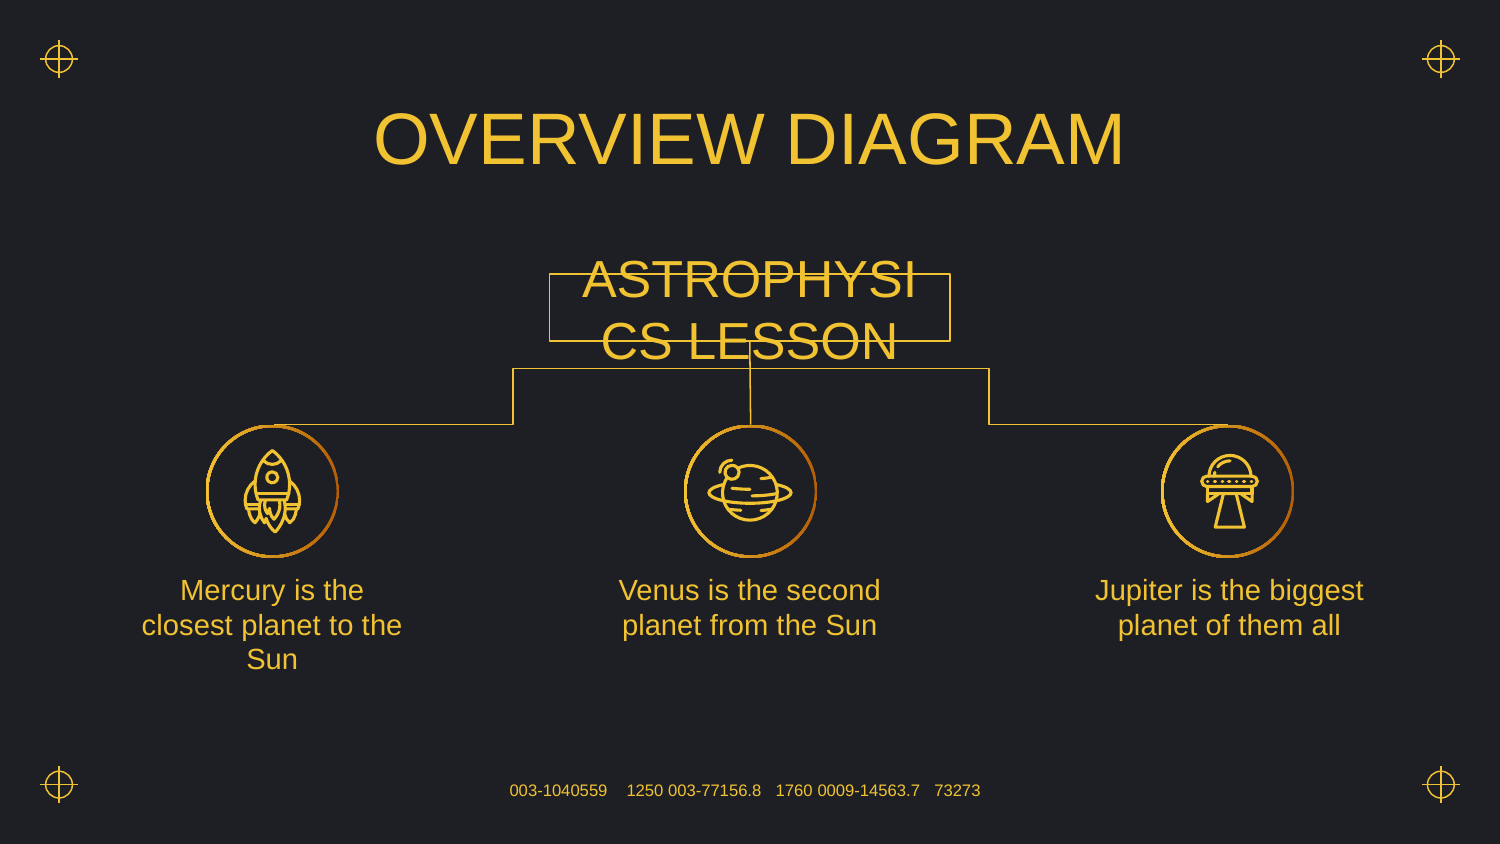

# OVERVIEW DIAGRAM
ASTROPHYSICS LESSON

Mercury is the closest planet to the Sun
Venus is the second planet from the Sun
Jupiter is the biggest planet of them all